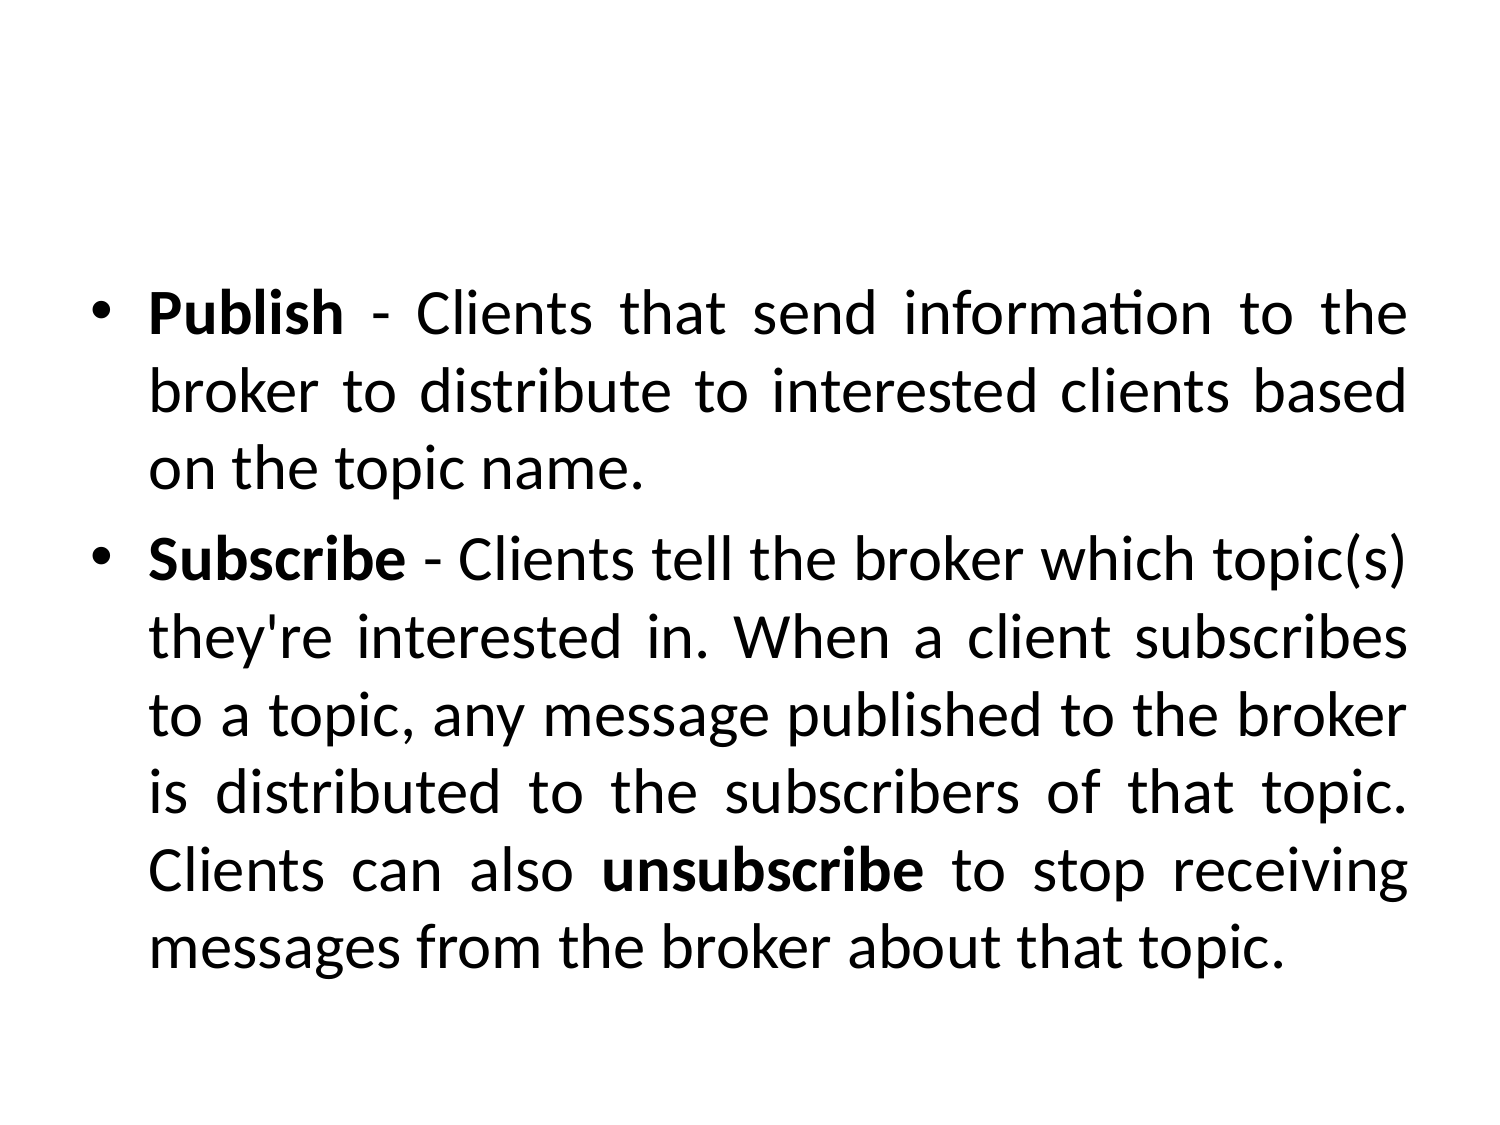

#
Publish - Clients that send information to the broker to distribute to interested clients based on the topic name.
Subscribe - Clients tell the broker which topic(s) they're interested in. When a client subscribes to a topic, any message published to the broker is distributed to the subscribers of that topic. Clients can also unsubscribe to stop receiving messages from the broker about that topic.